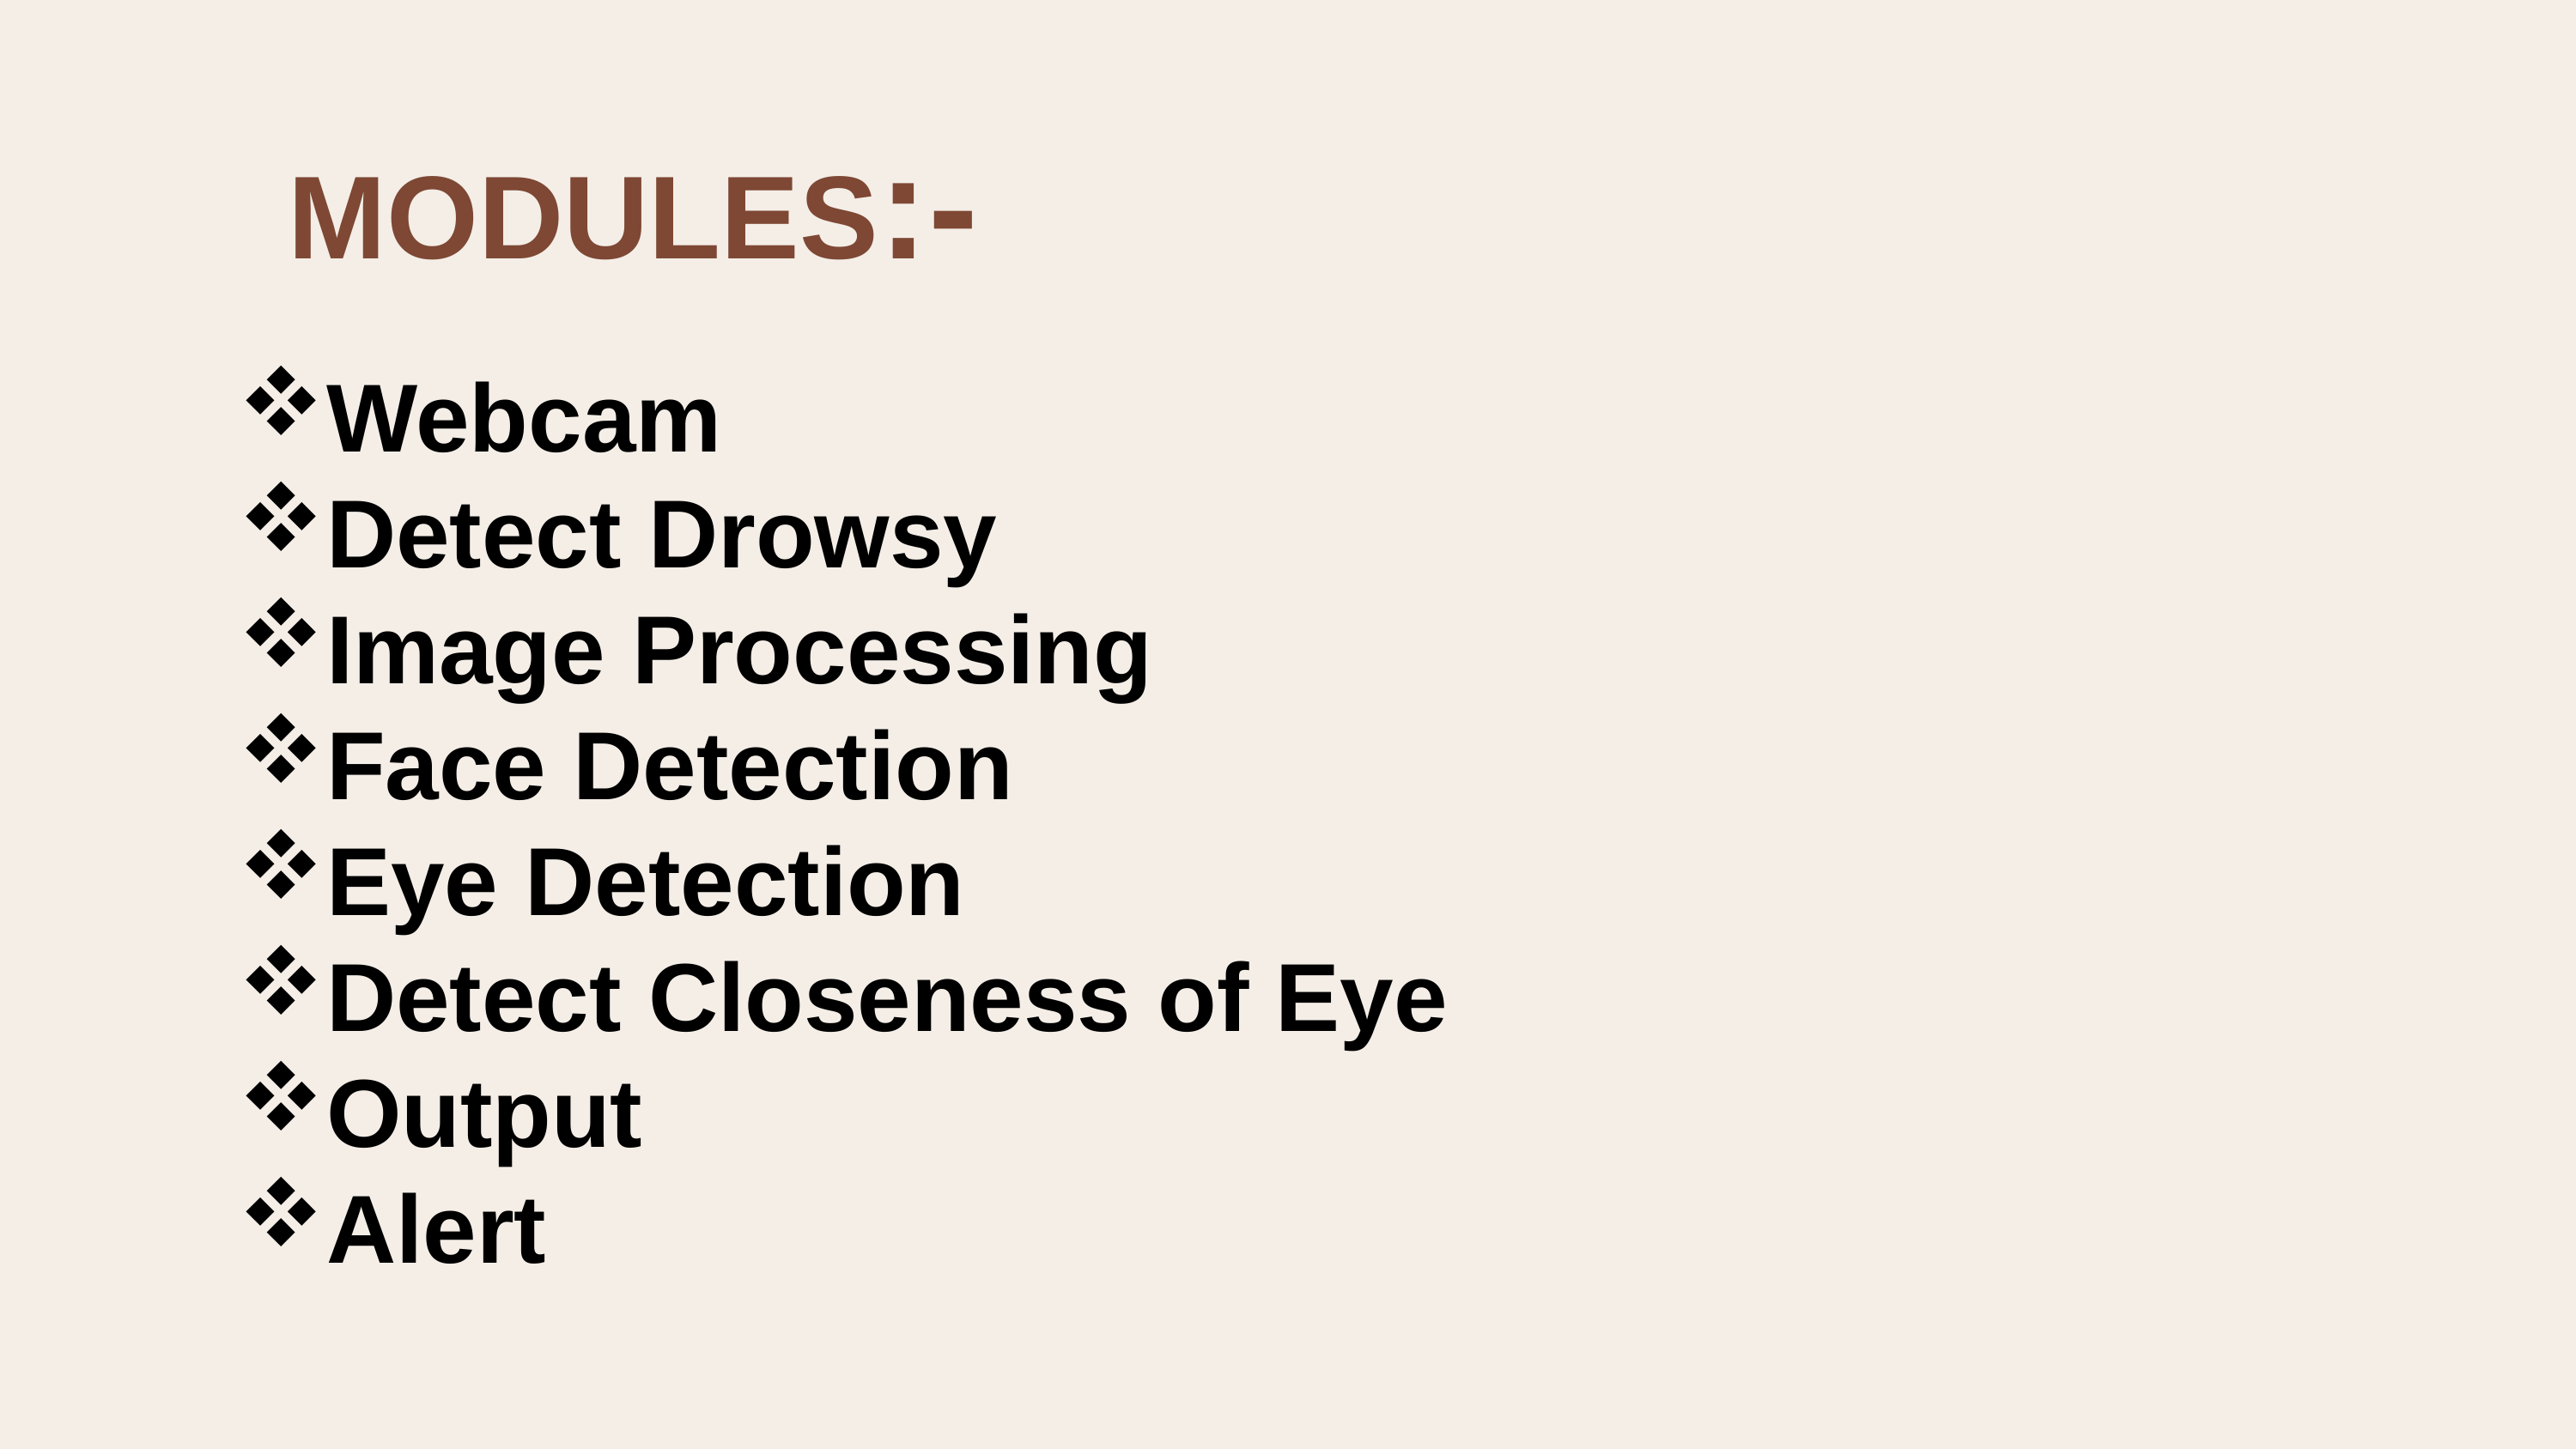

MODULES:-
Webcam
Detect Drowsy
Image Processing
Face Detection
Eye Detection
Detect Closeness of Eye
Output
Alert